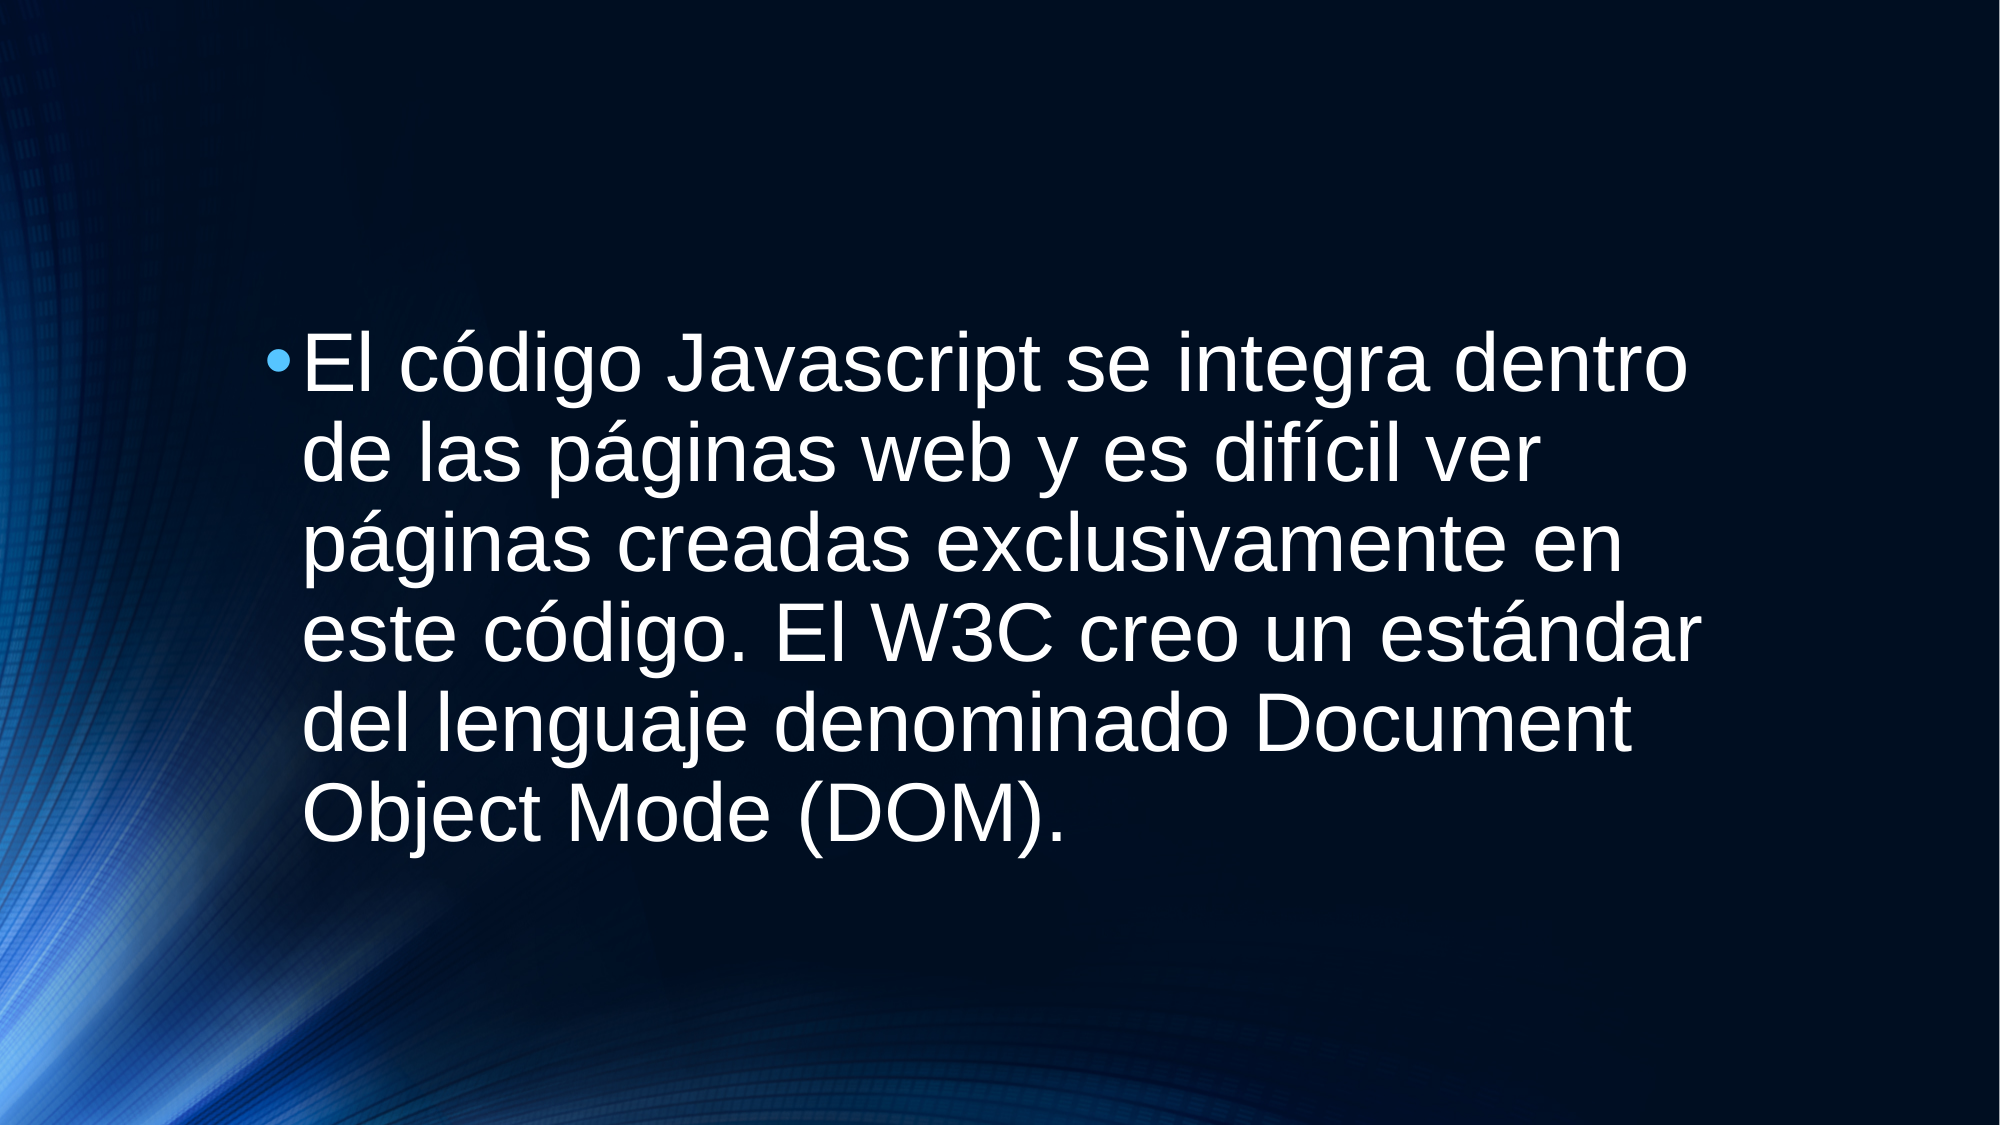

El código Javascript se integra dentro de las páginas web y es difícil ver páginas creadas exclusivamente en este código. El W3C creo un estándar del lenguaje denominado Document Object Mode (DOM).